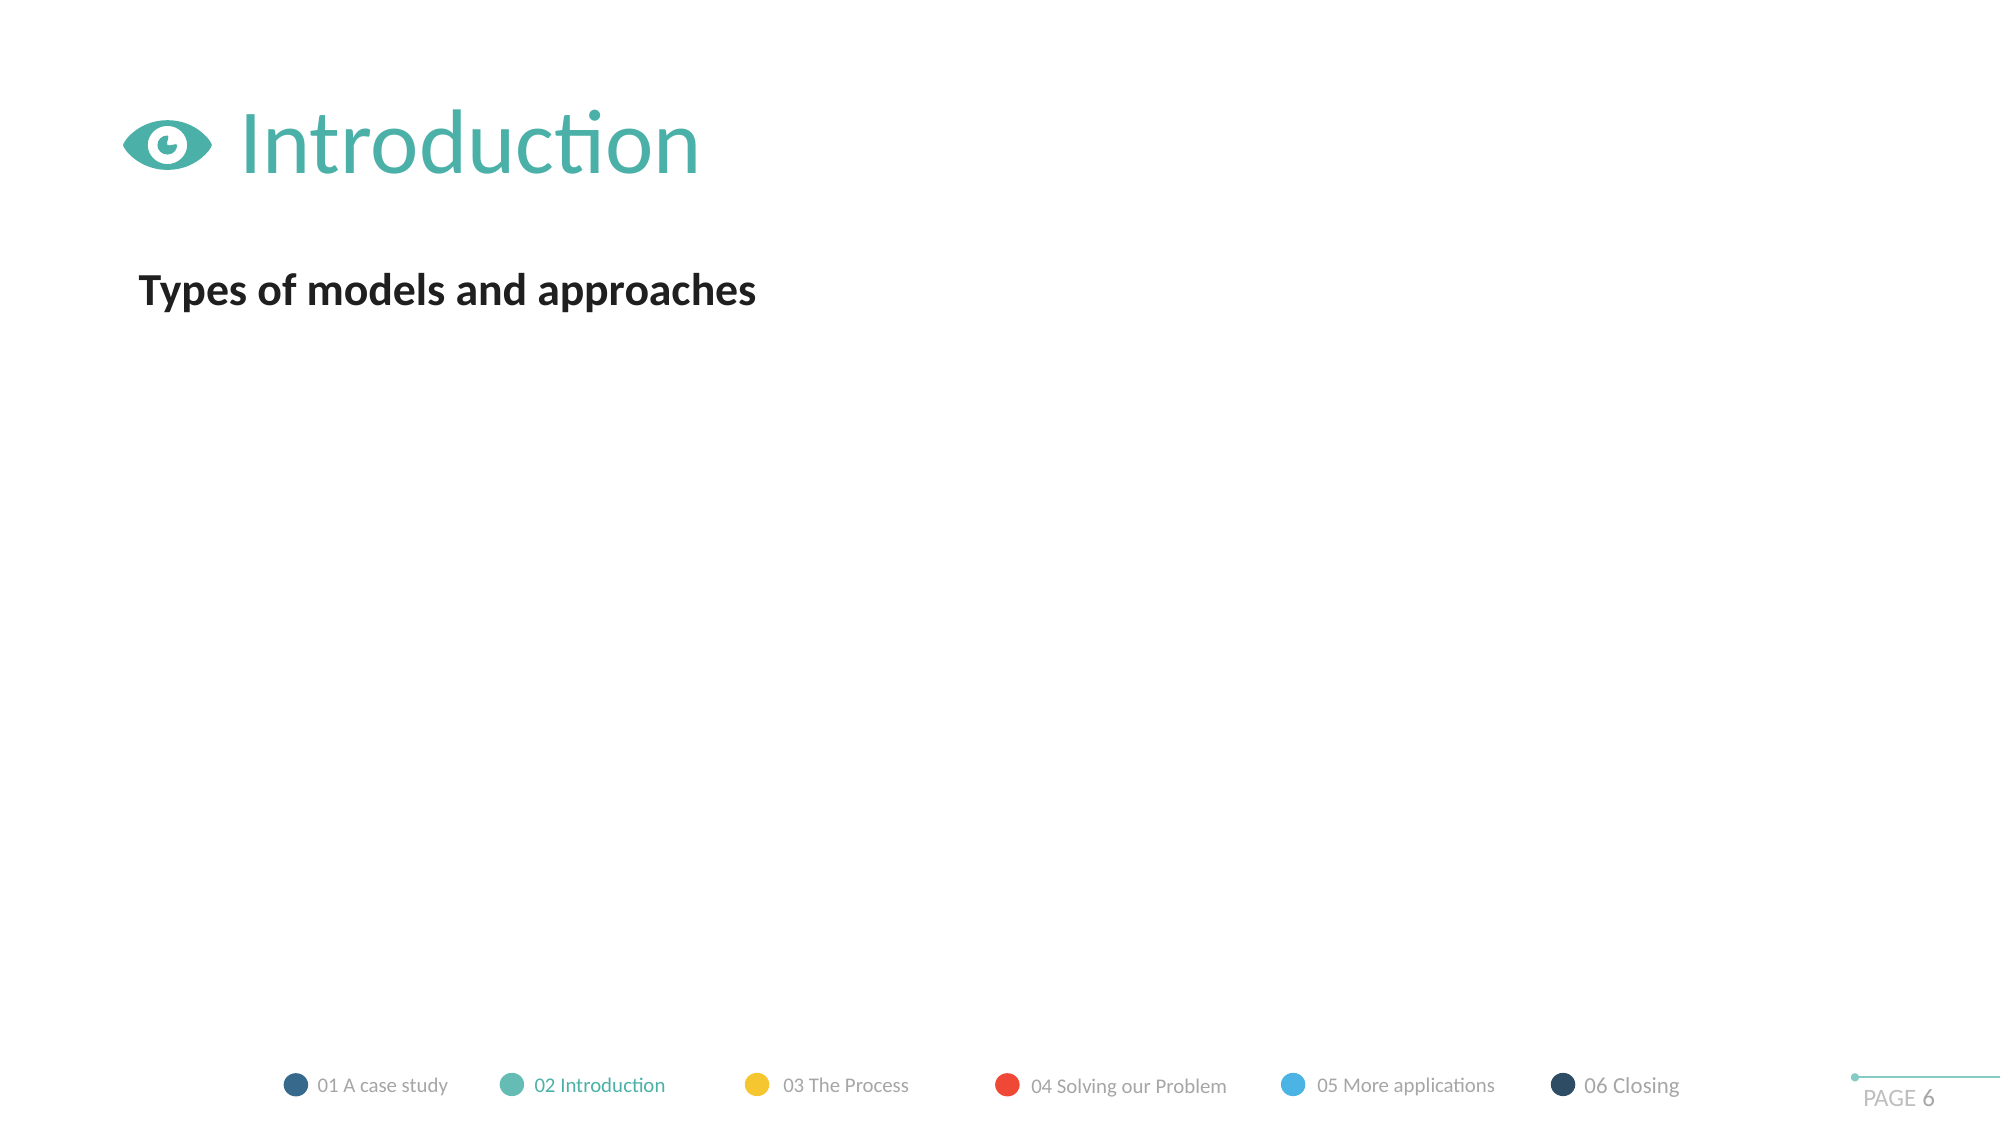

Introduction

Types of models and approaches
06 Closing

01 A case study

02 Introduction

03 The Process

05 More applications

04 Solving our Problem

PAGE 6